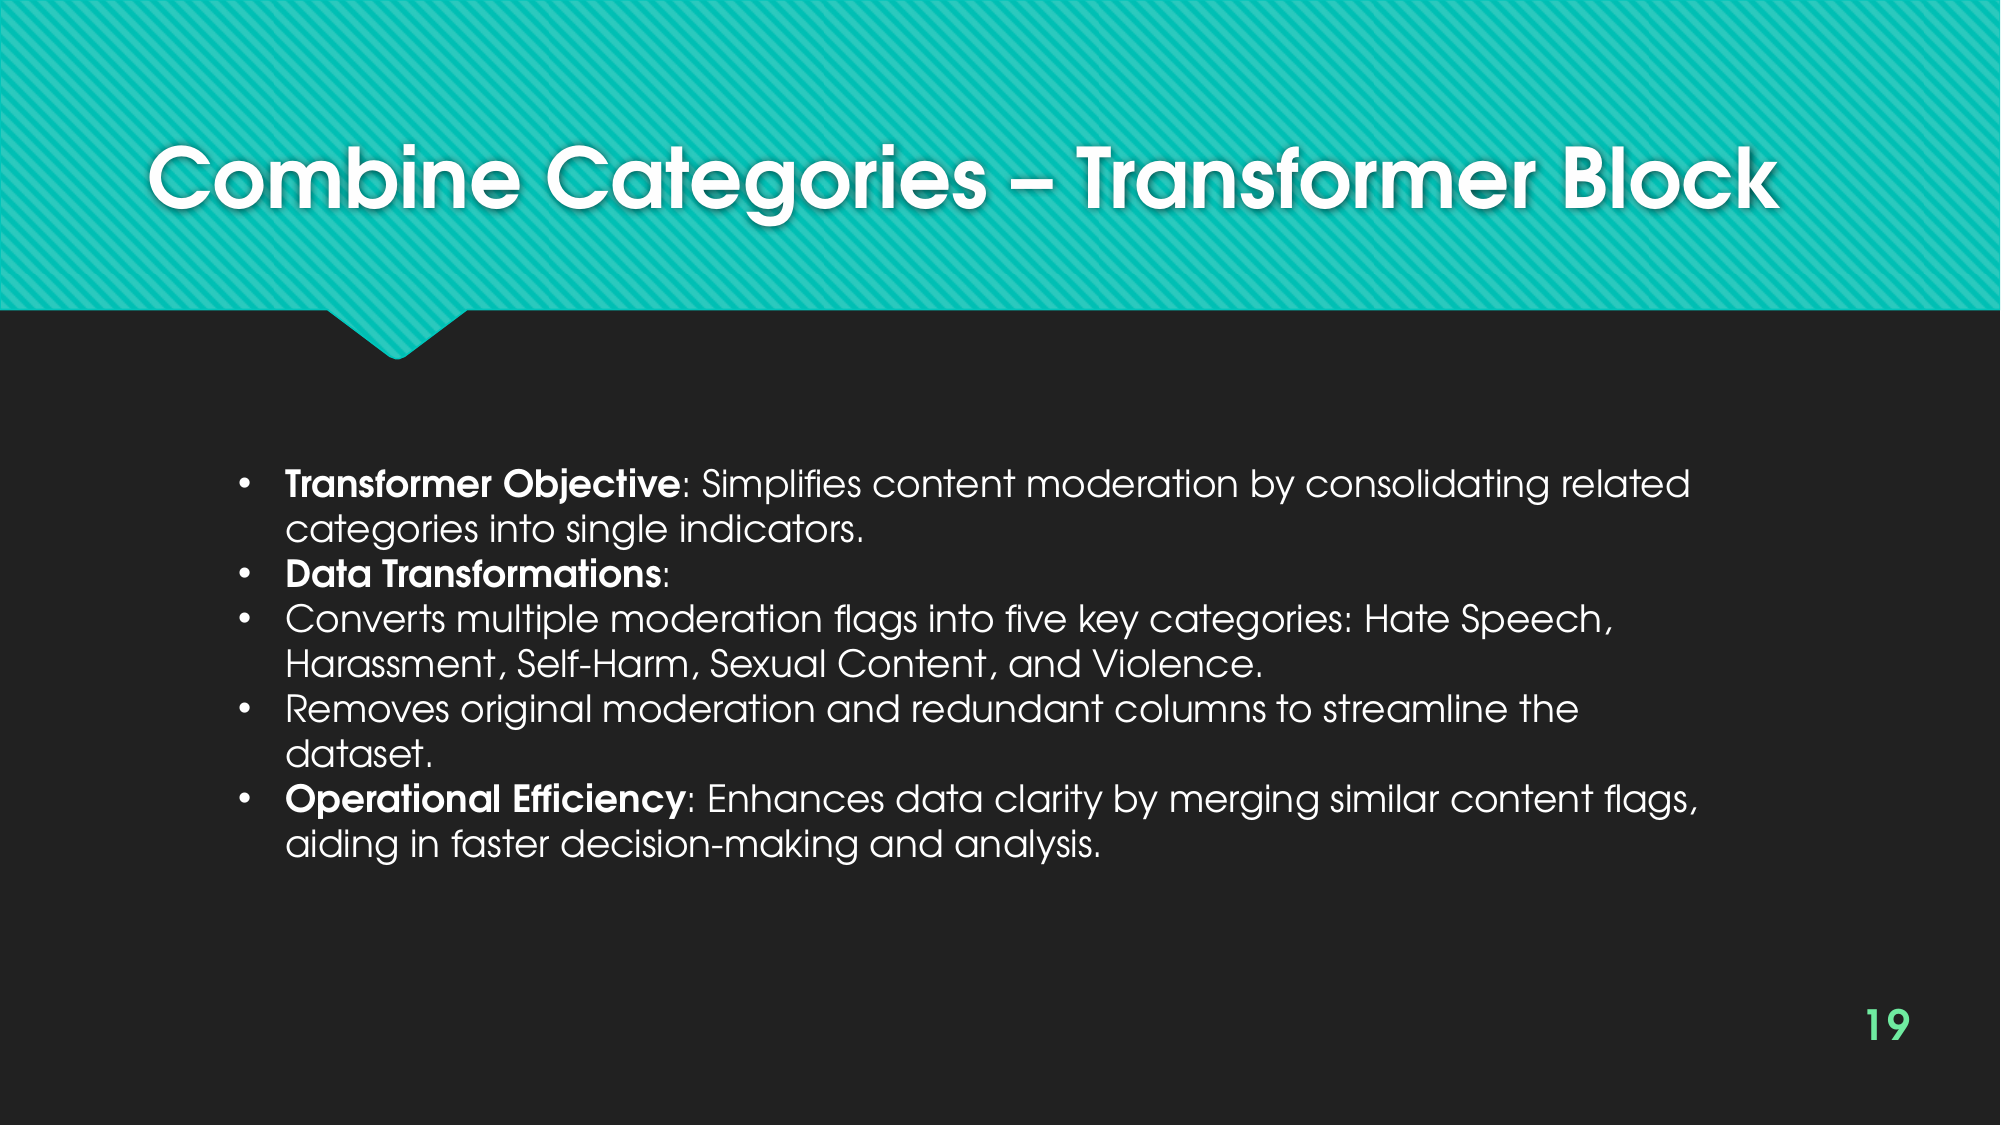

# Combine Categories – Transformer Block
Transformer Objective: Simplifies content moderation by consolidating related categories into single indicators.
Data Transformations:
Converts multiple moderation flags into five key categories: Hate Speech, Harassment, Self-Harm, Sexual Content, and Violence.
Removes original moderation and redundant columns to streamline the dataset.
Operational Efficiency: Enhances data clarity by merging similar content flags, aiding in faster decision-making and analysis.
19